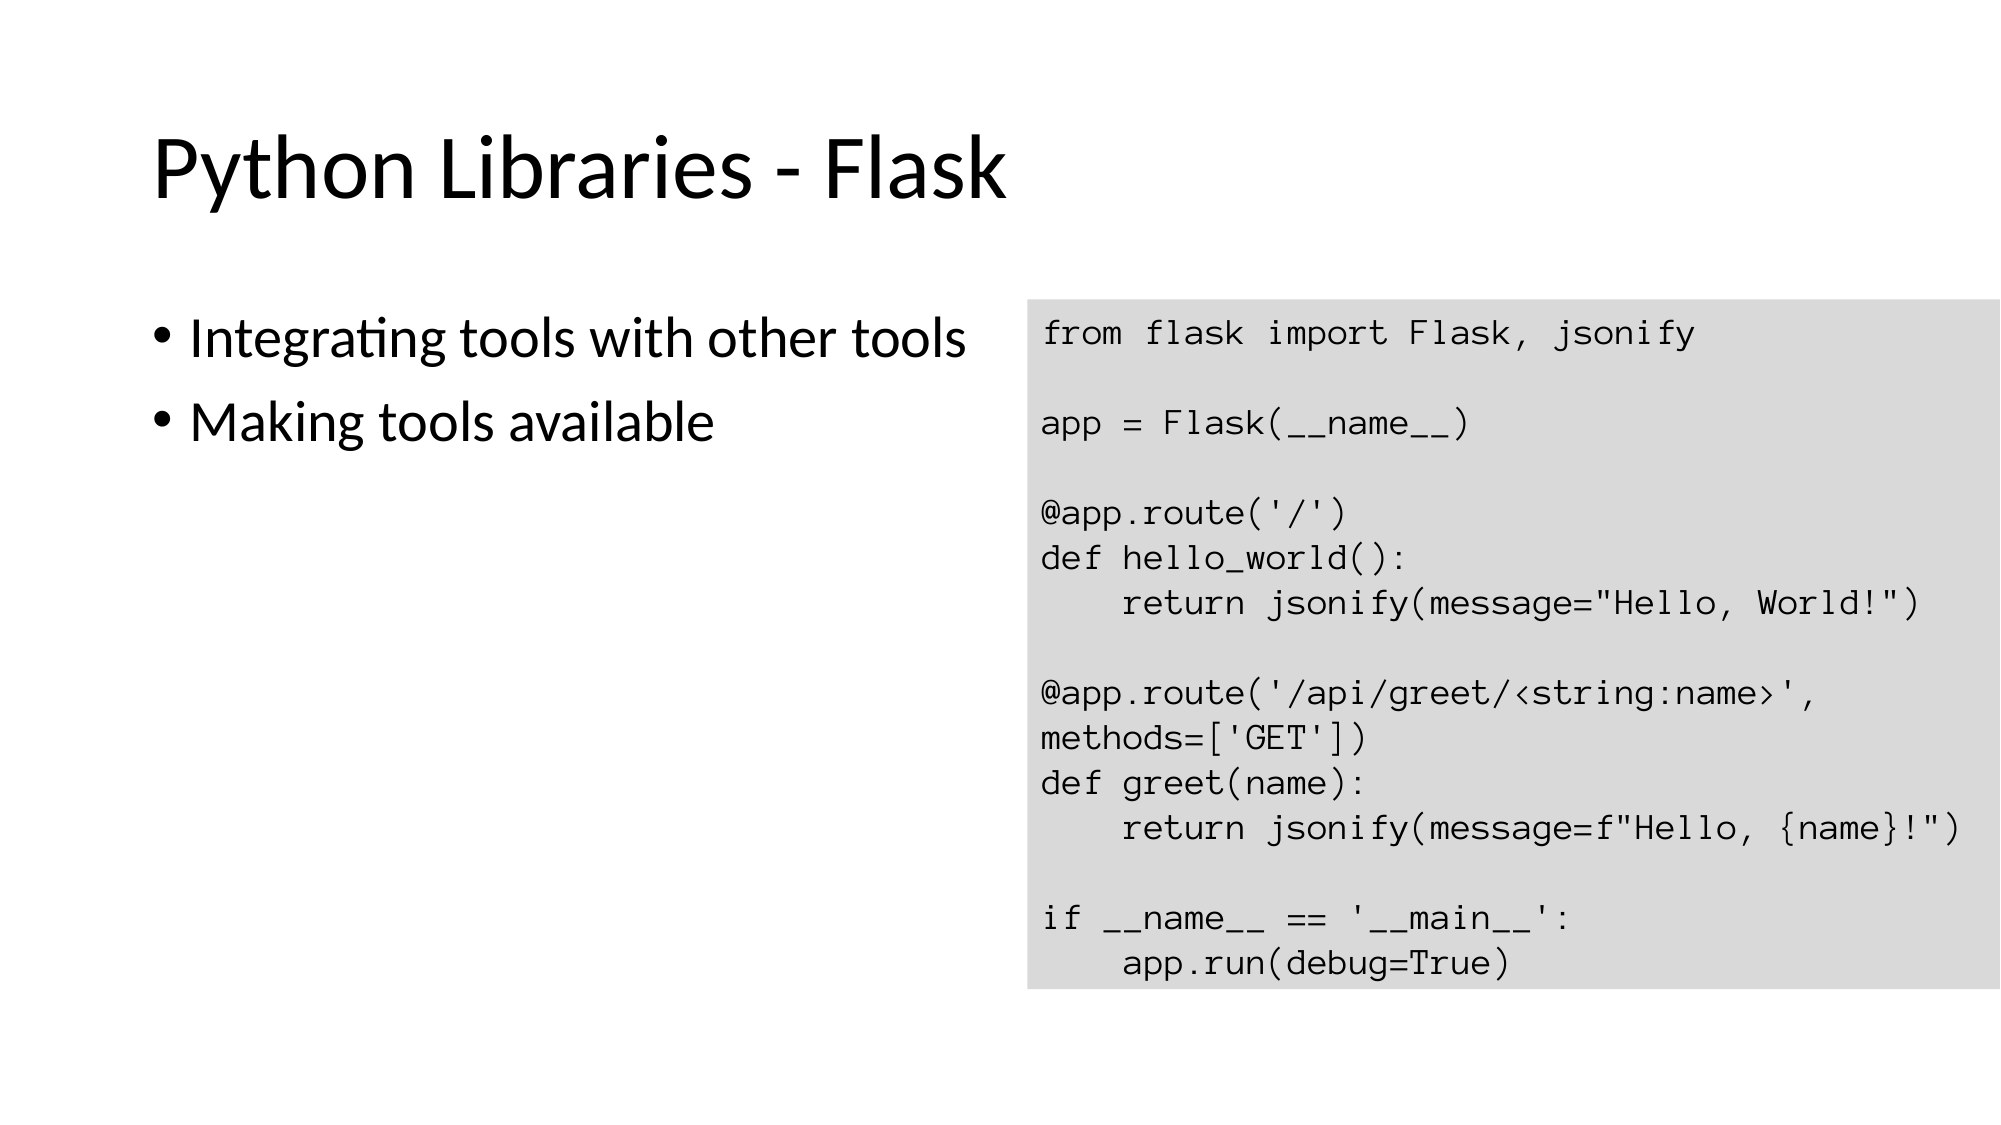

# Python Libraries - Flask
Integrating tools with other tools
Making tools available
from flask import Flask, jsonify

app = Flask(__name__)

@app.route('/')
def hello_world():
    return jsonify(message="Hello, World!")

@app.route('/api/greet/<string:name>', methods=['GET'])
def greet(name):
    return jsonify(message=f"Hello, {name}!")

if __name__ == '__main__':
    app.run(debug=True)